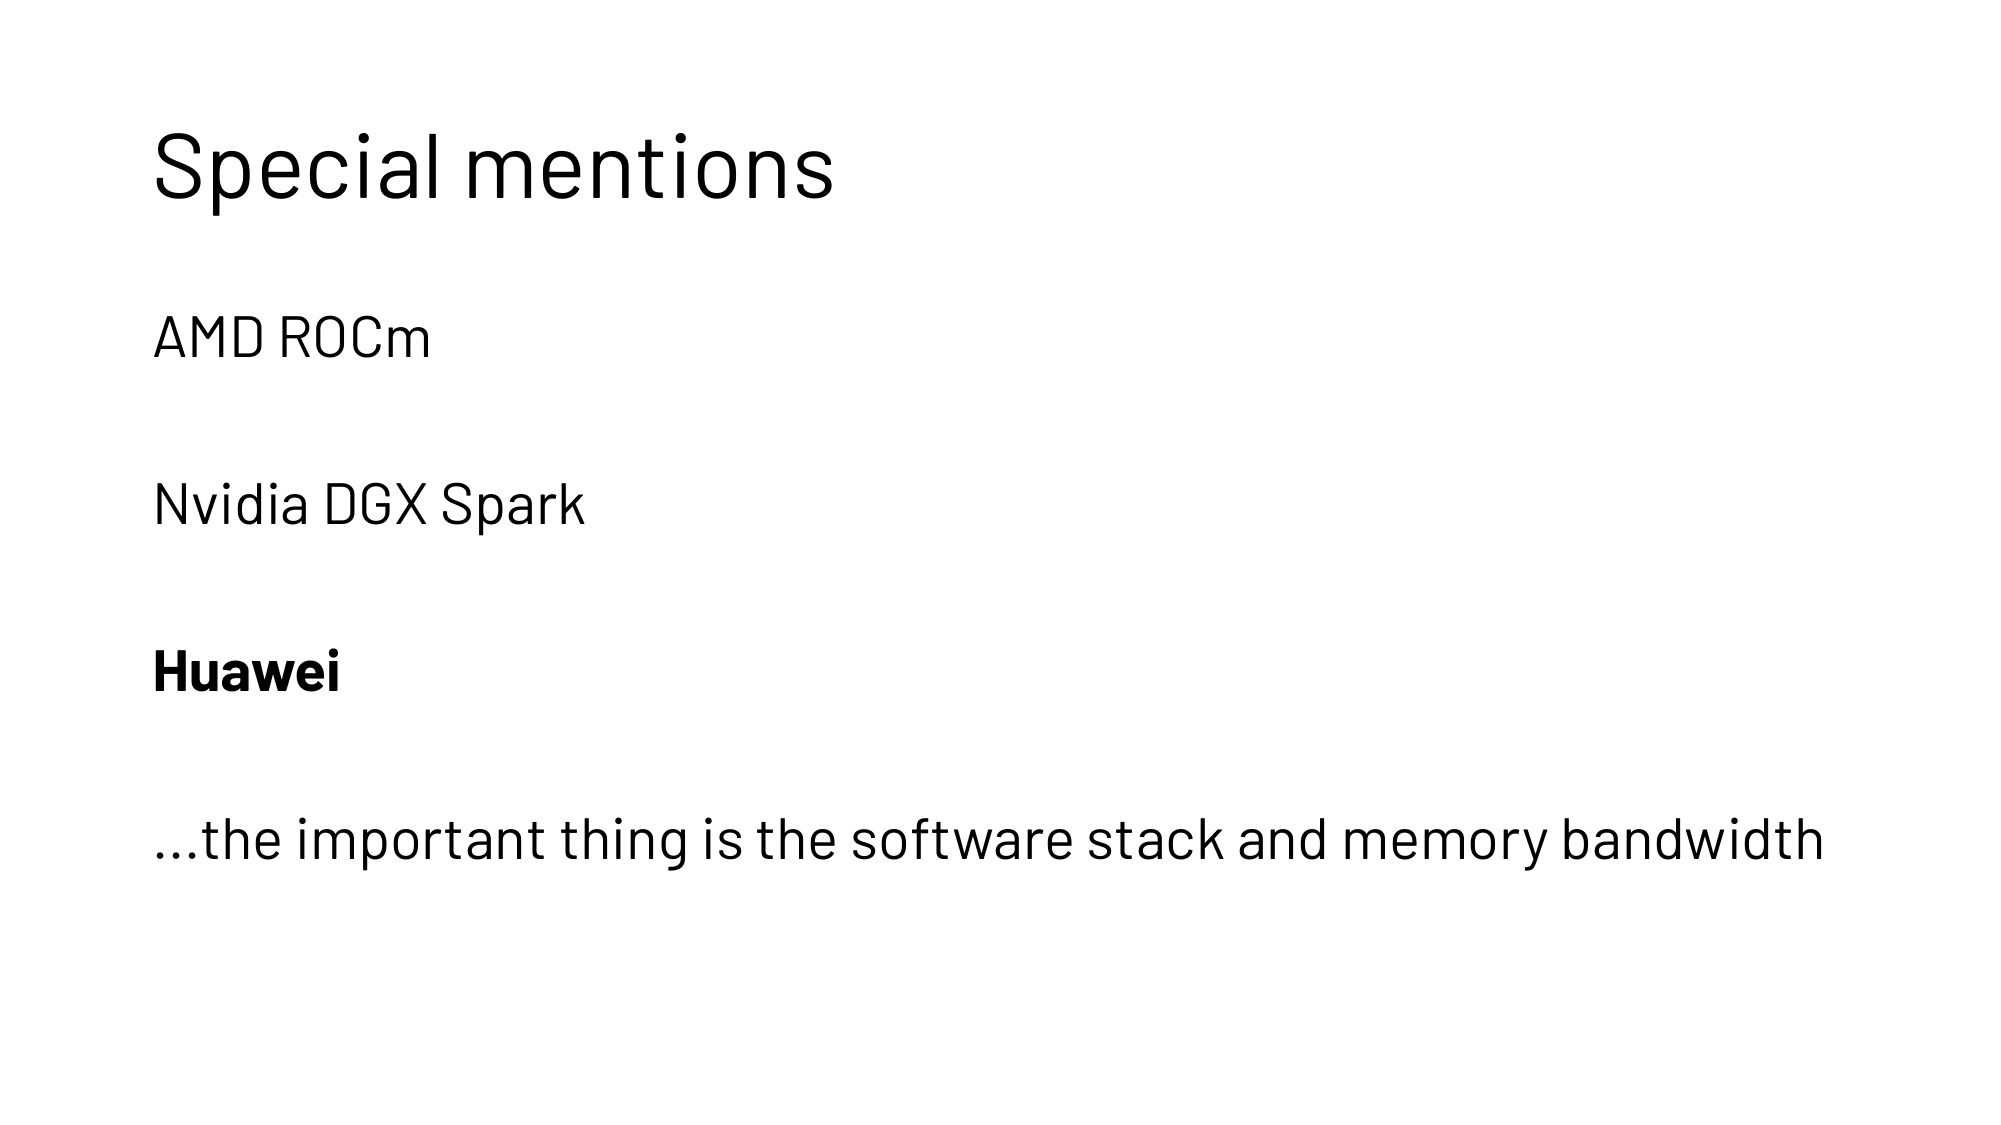

# Special mentions
AMD ROCm

Nvidia DGX Spark

Huawei

...the important thing is the software stack and memory bandwidth